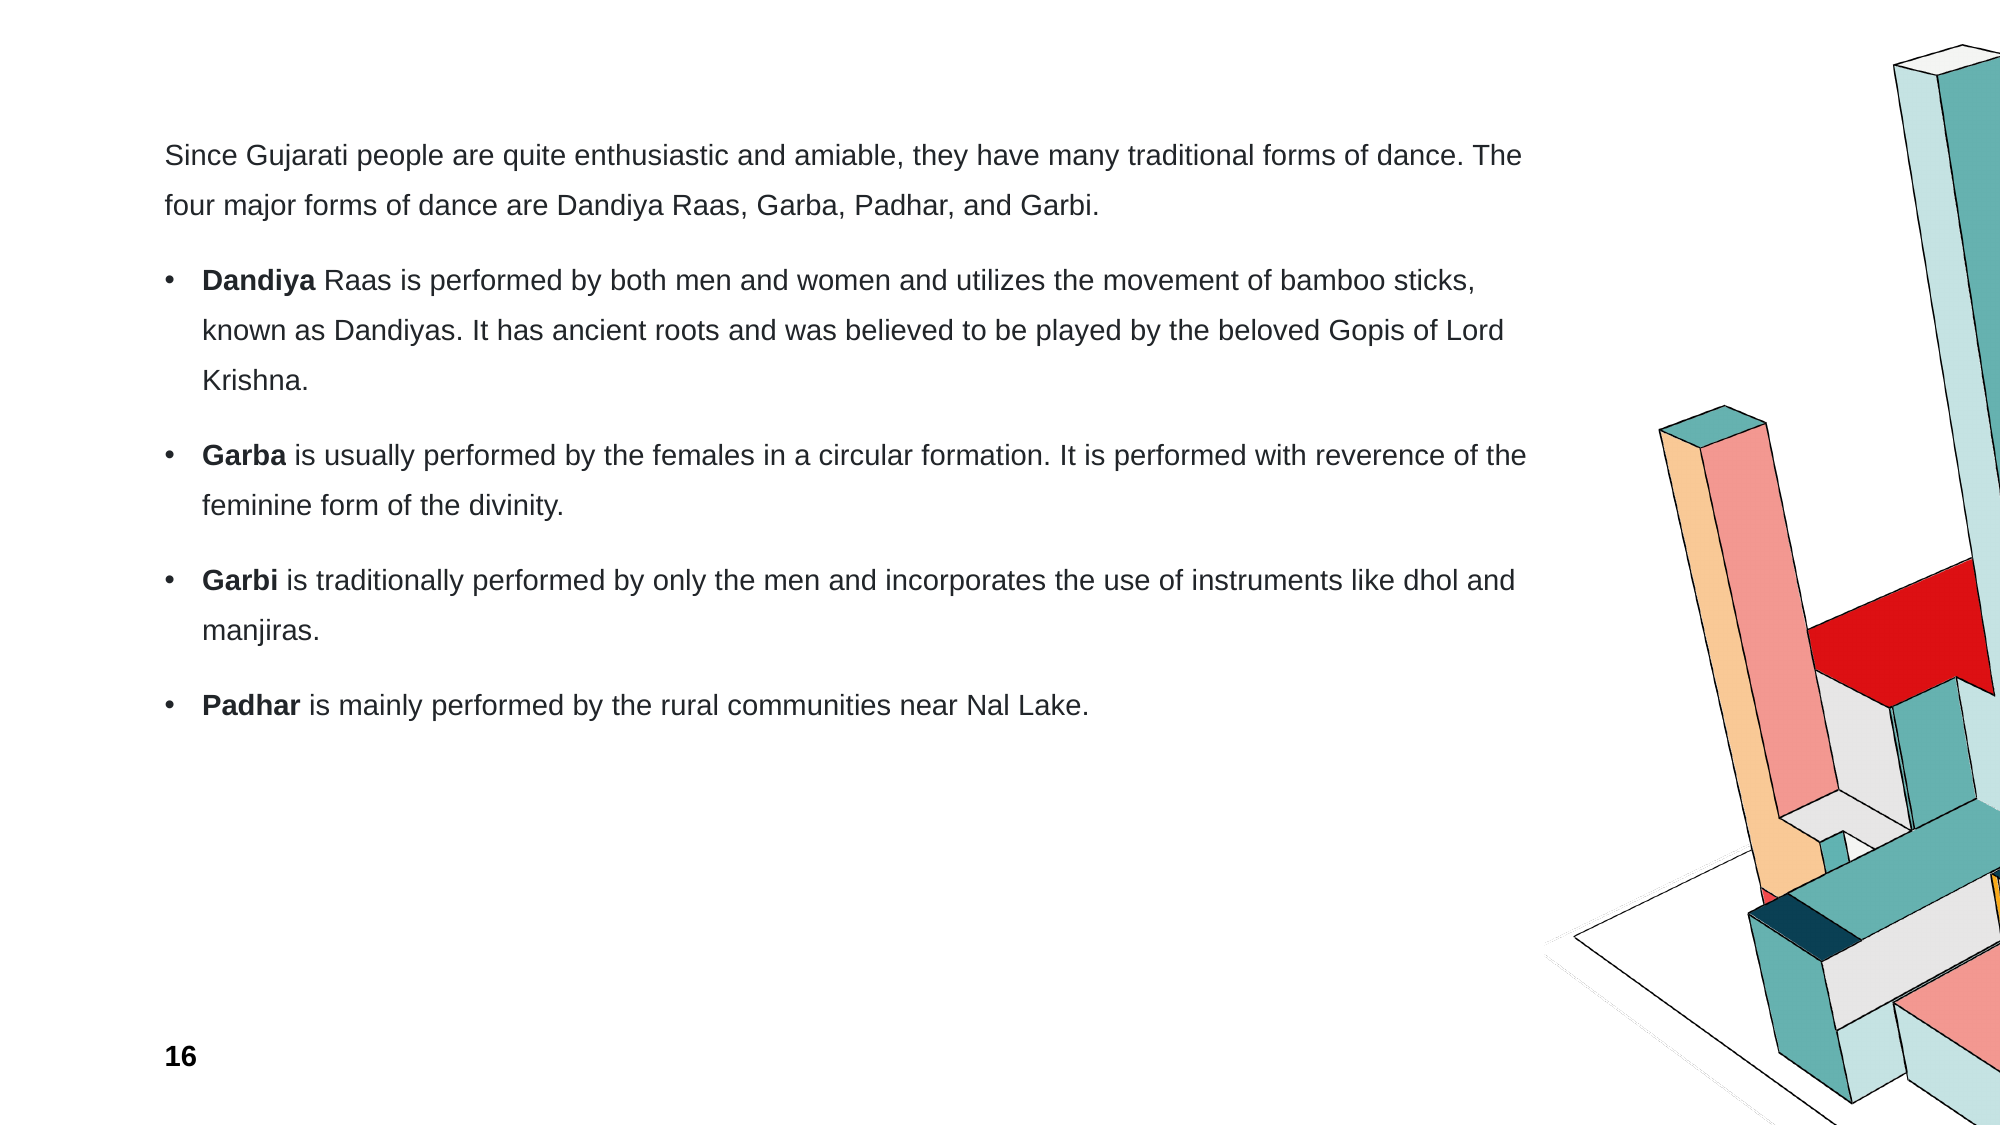

Since Gujarati people are quite enthusiastic and amiable, they have many traditional forms of dance. The four major forms of dance are Dandiya Raas, Garba, Padhar, and Garbi.
Dandiya Raas is performed by both men and women and utilizes the movement of bamboo sticks, known as Dandiyas. It has ancient roots and was believed to be played by the beloved Gopis of Lord Krishna.
Garba is usually performed by the females in a circular formation. It is performed with reverence of the feminine form of the divinity.
Garbi is traditionally performed by only the men and incorporates the use of instruments like dhol and manjiras.
Padhar is mainly performed by the rural communities near Nal Lake.

16